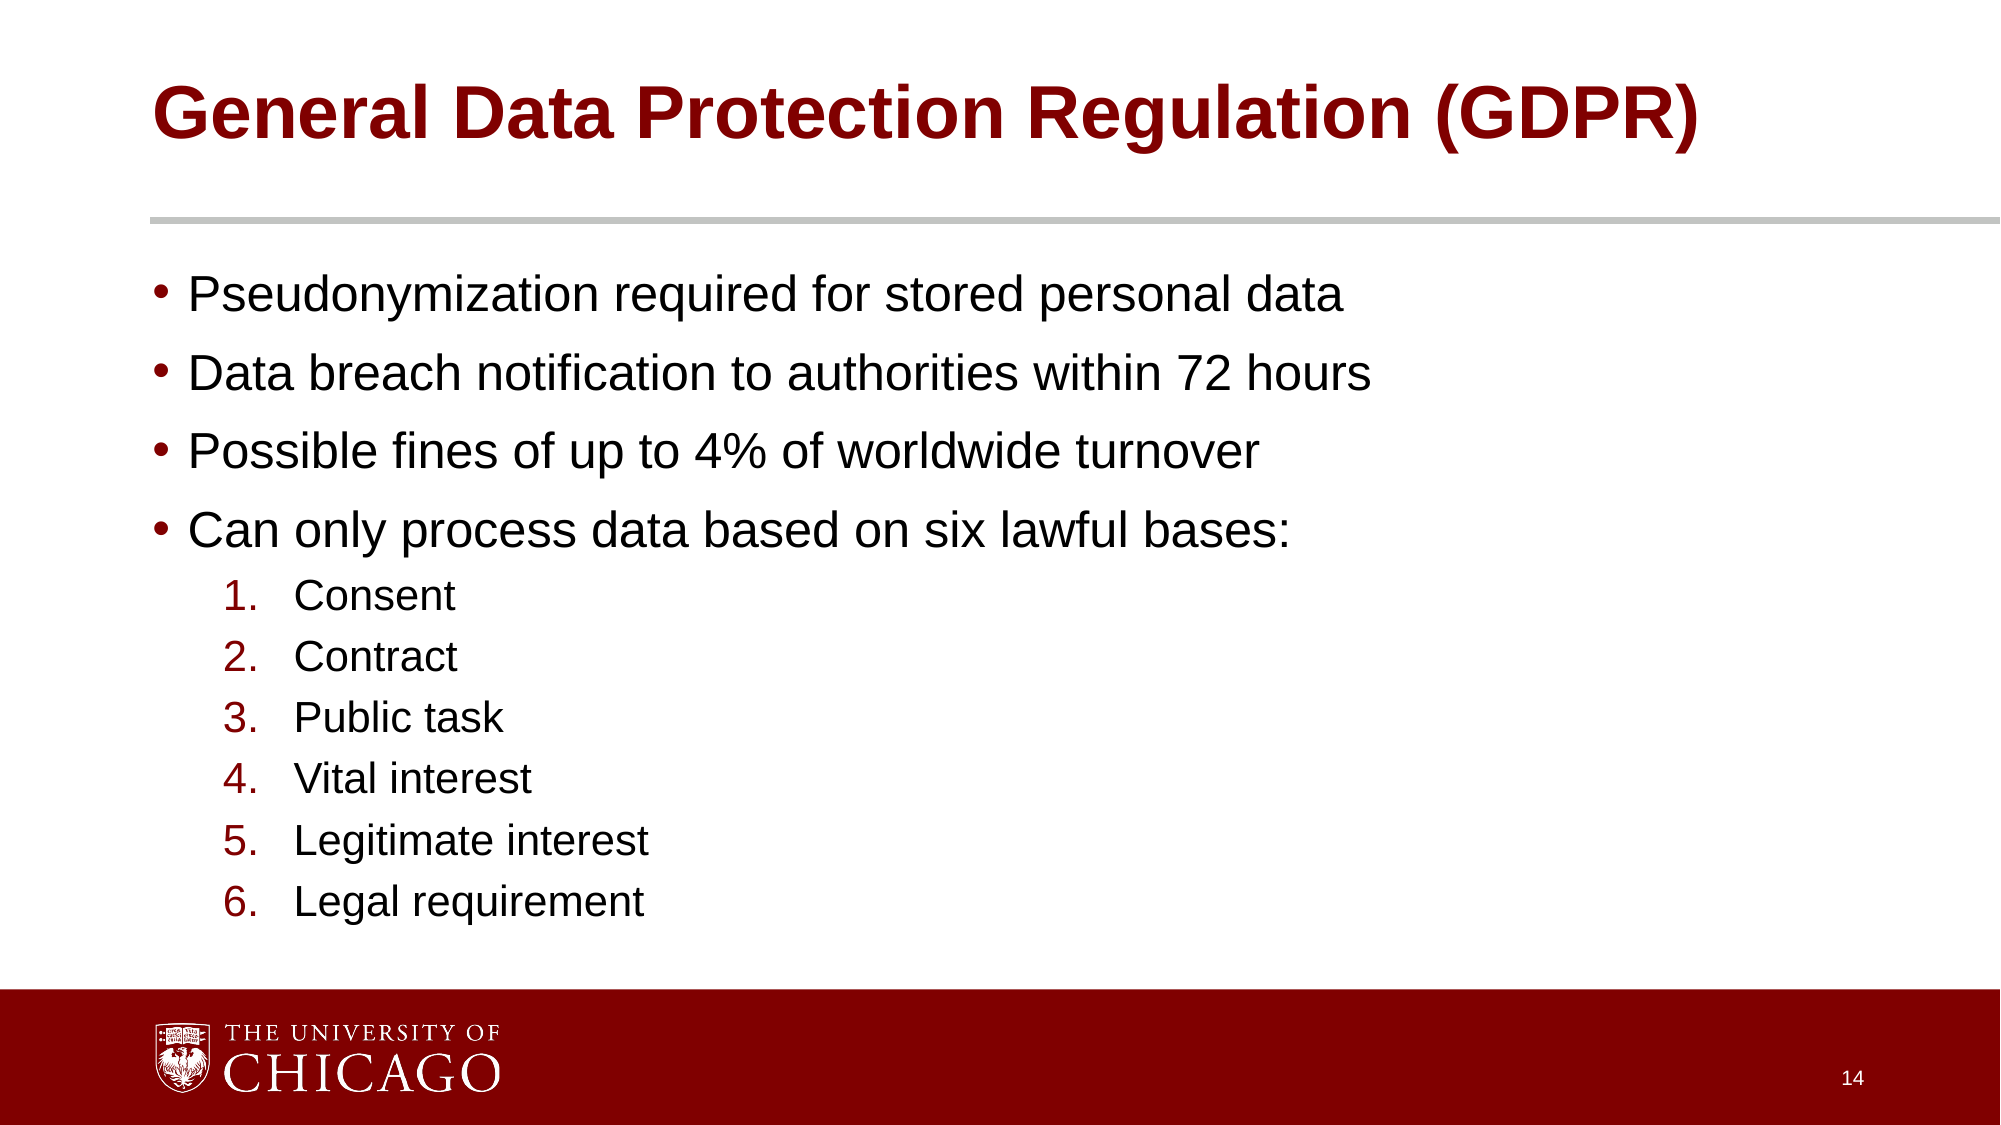

# General Data Protection Regulation (GDPR)
Pseudonymization required for stored personal data
Data breach notification to authorities within 72 hours
Possible fines of up to 4% of worldwide turnover
Can only process data based on six lawful bases:
Consent
Contract
Public task
Vital interest
Legitimate interest
Legal requirement
14